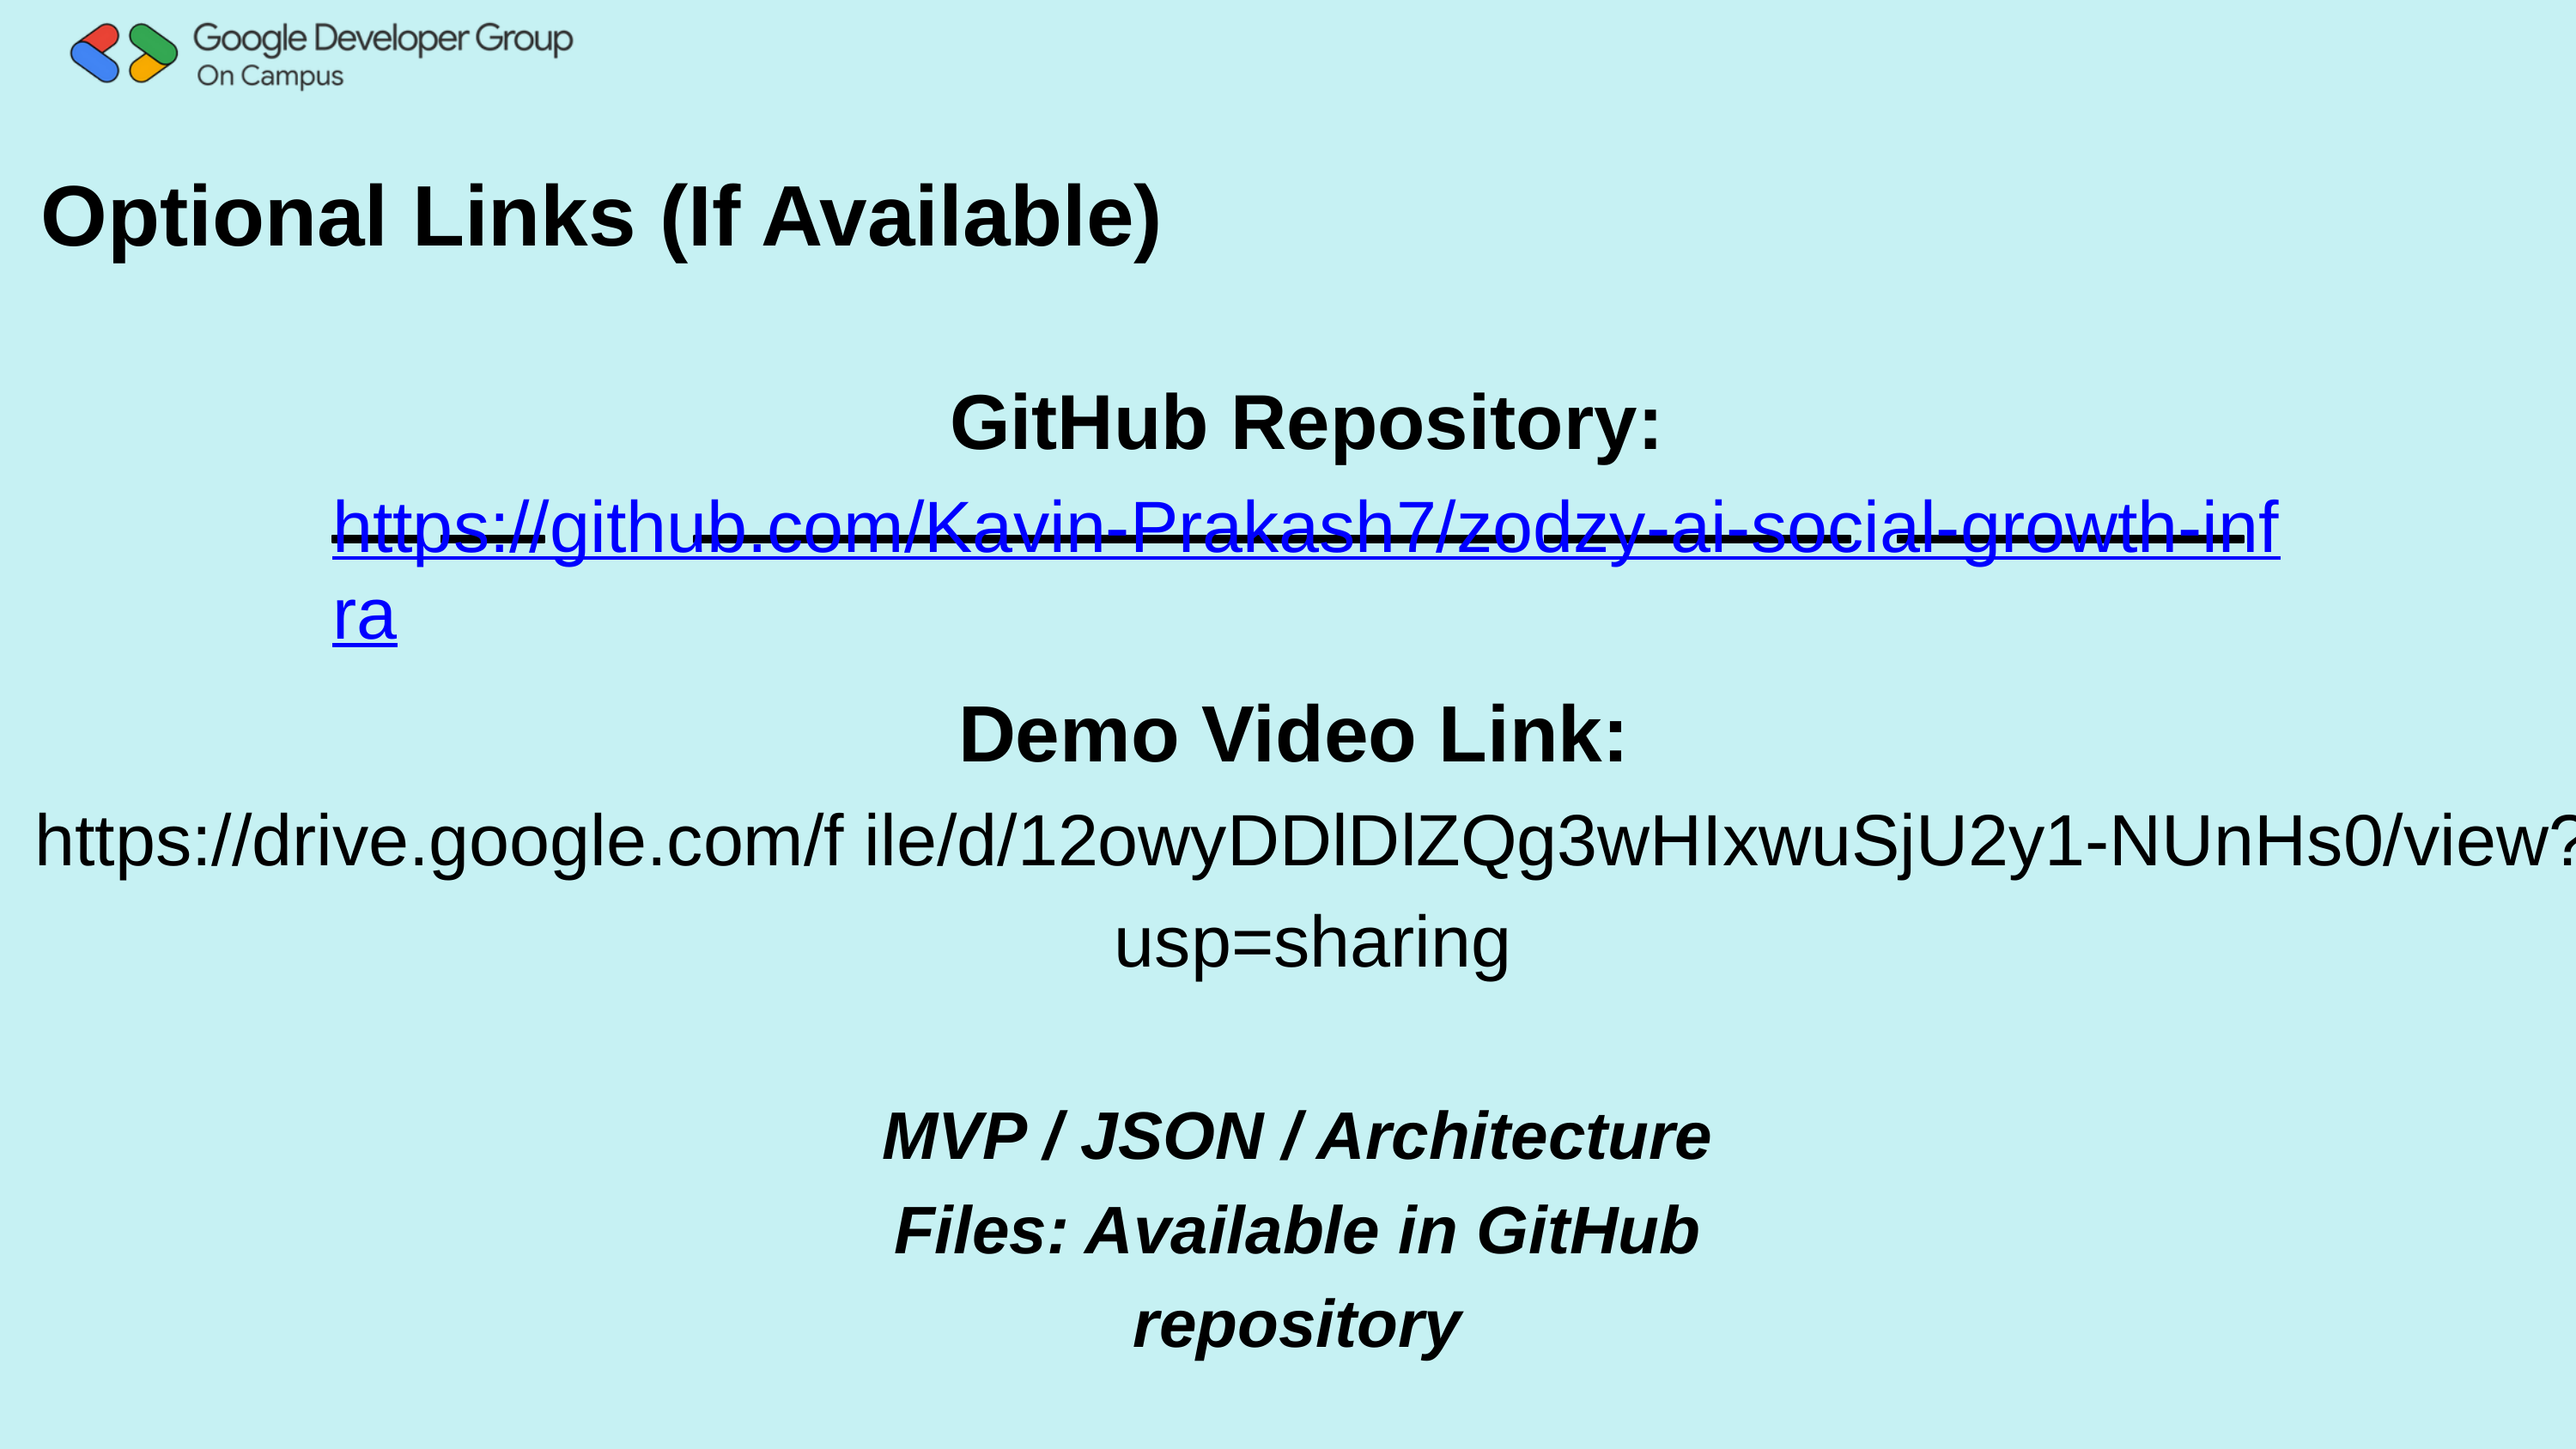

Optional Links (If Available)
GitHub Repository:
https://github.com/Kavin-Prakash7/zodzy-ai-social-growth-infra

Demo Video Link:
https://drive.google.com/f ile/d/12owyDDlDlZQg3wHIxwuSjU2y1-NUnHs0/view? usp=sharing
MVP / JSON / Architecture Files: Available in GitHub repository